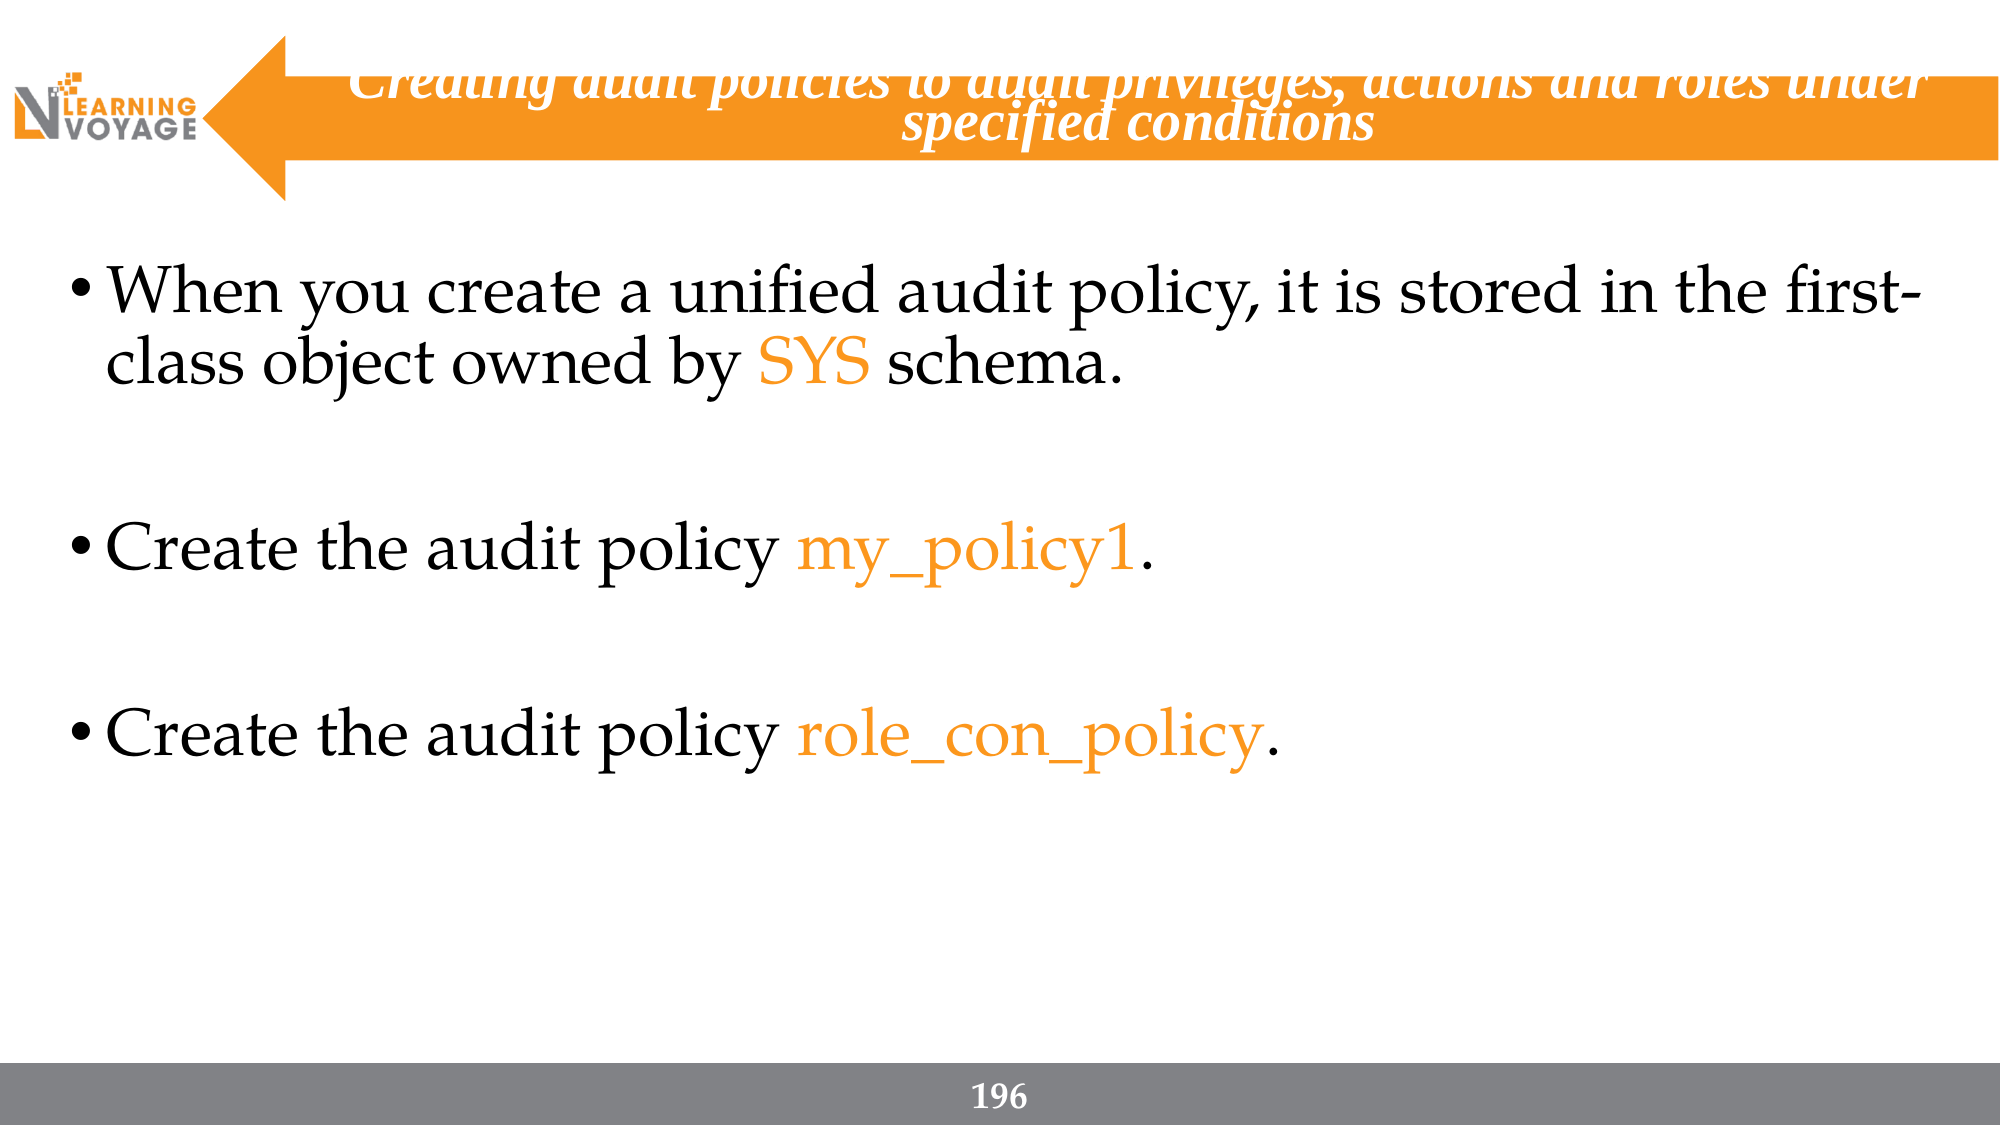

# Creating audit policies to audit privileges, actions and roles under specified conditions
When you create a unified audit policy, it is stored in the first-class object owned by SYS schema.

Create the audit policy my_policy1.

Create the audit policy role_con_policy.

196